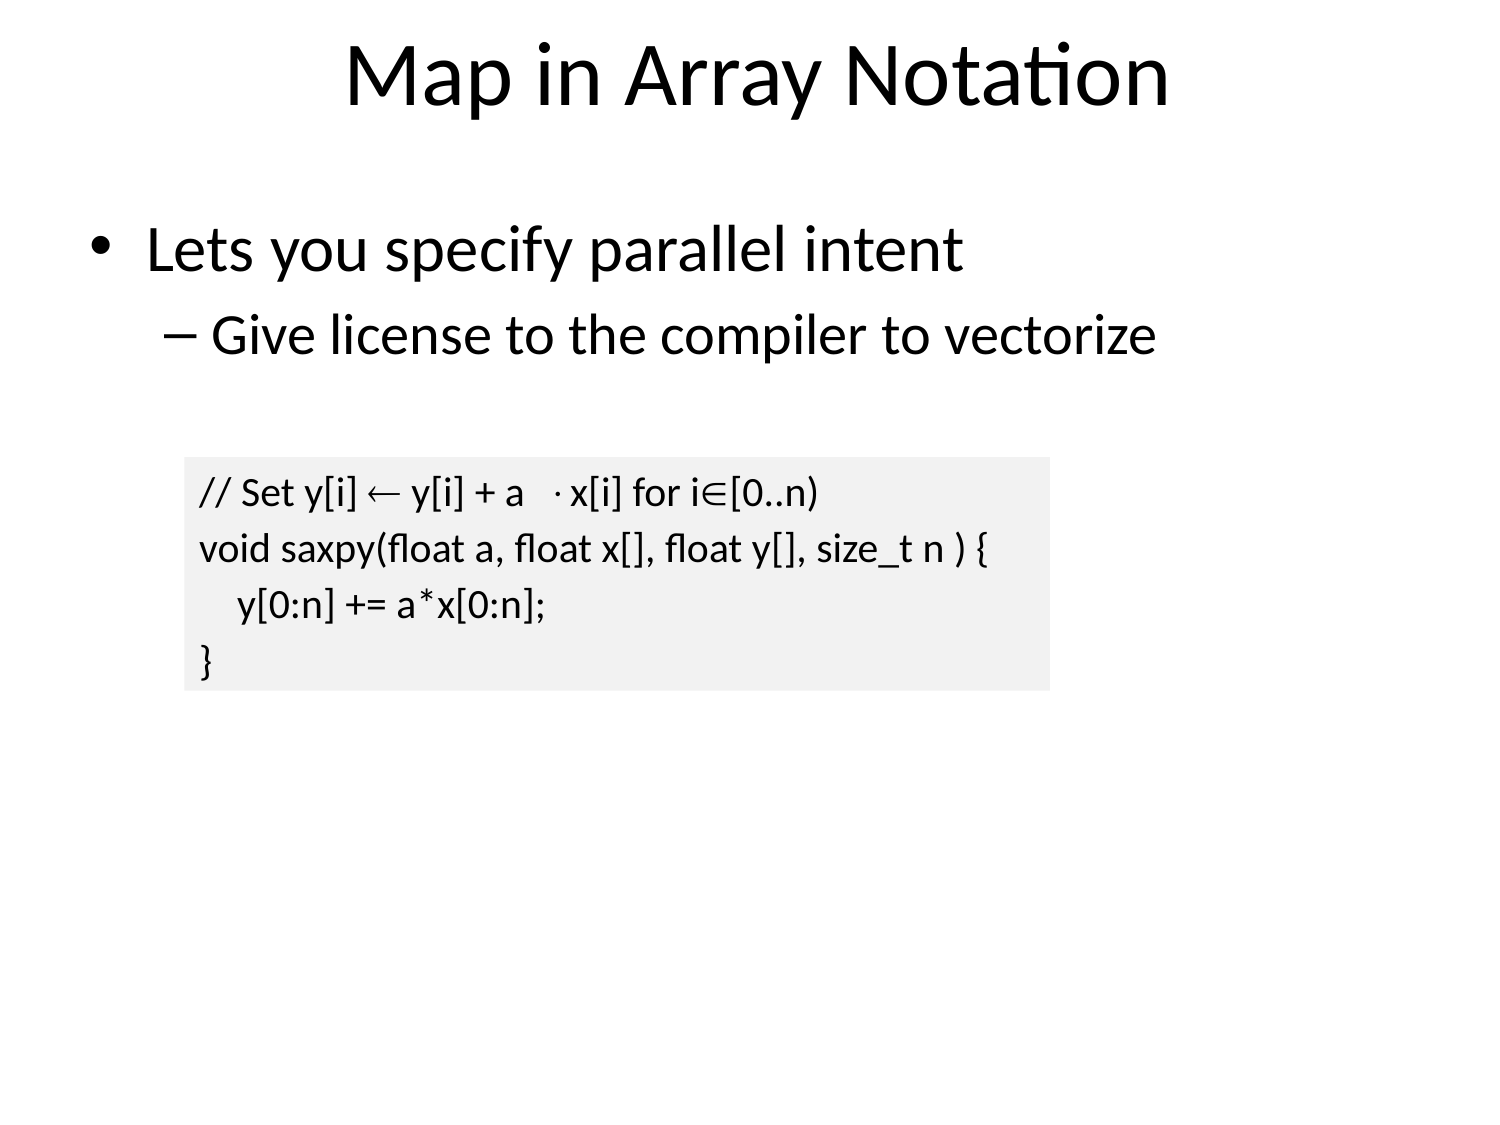

# Map in Array Notation
Lets you specify parallel intent
Give license to the compiler to vectorize
// Set y[i] ← y[i] + a ⋅x[i] for i∈[0..n)
void saxpy(float a, float x[], float y[], size_t n ) {
    y[0:n] += a*x[0:n];
}
127